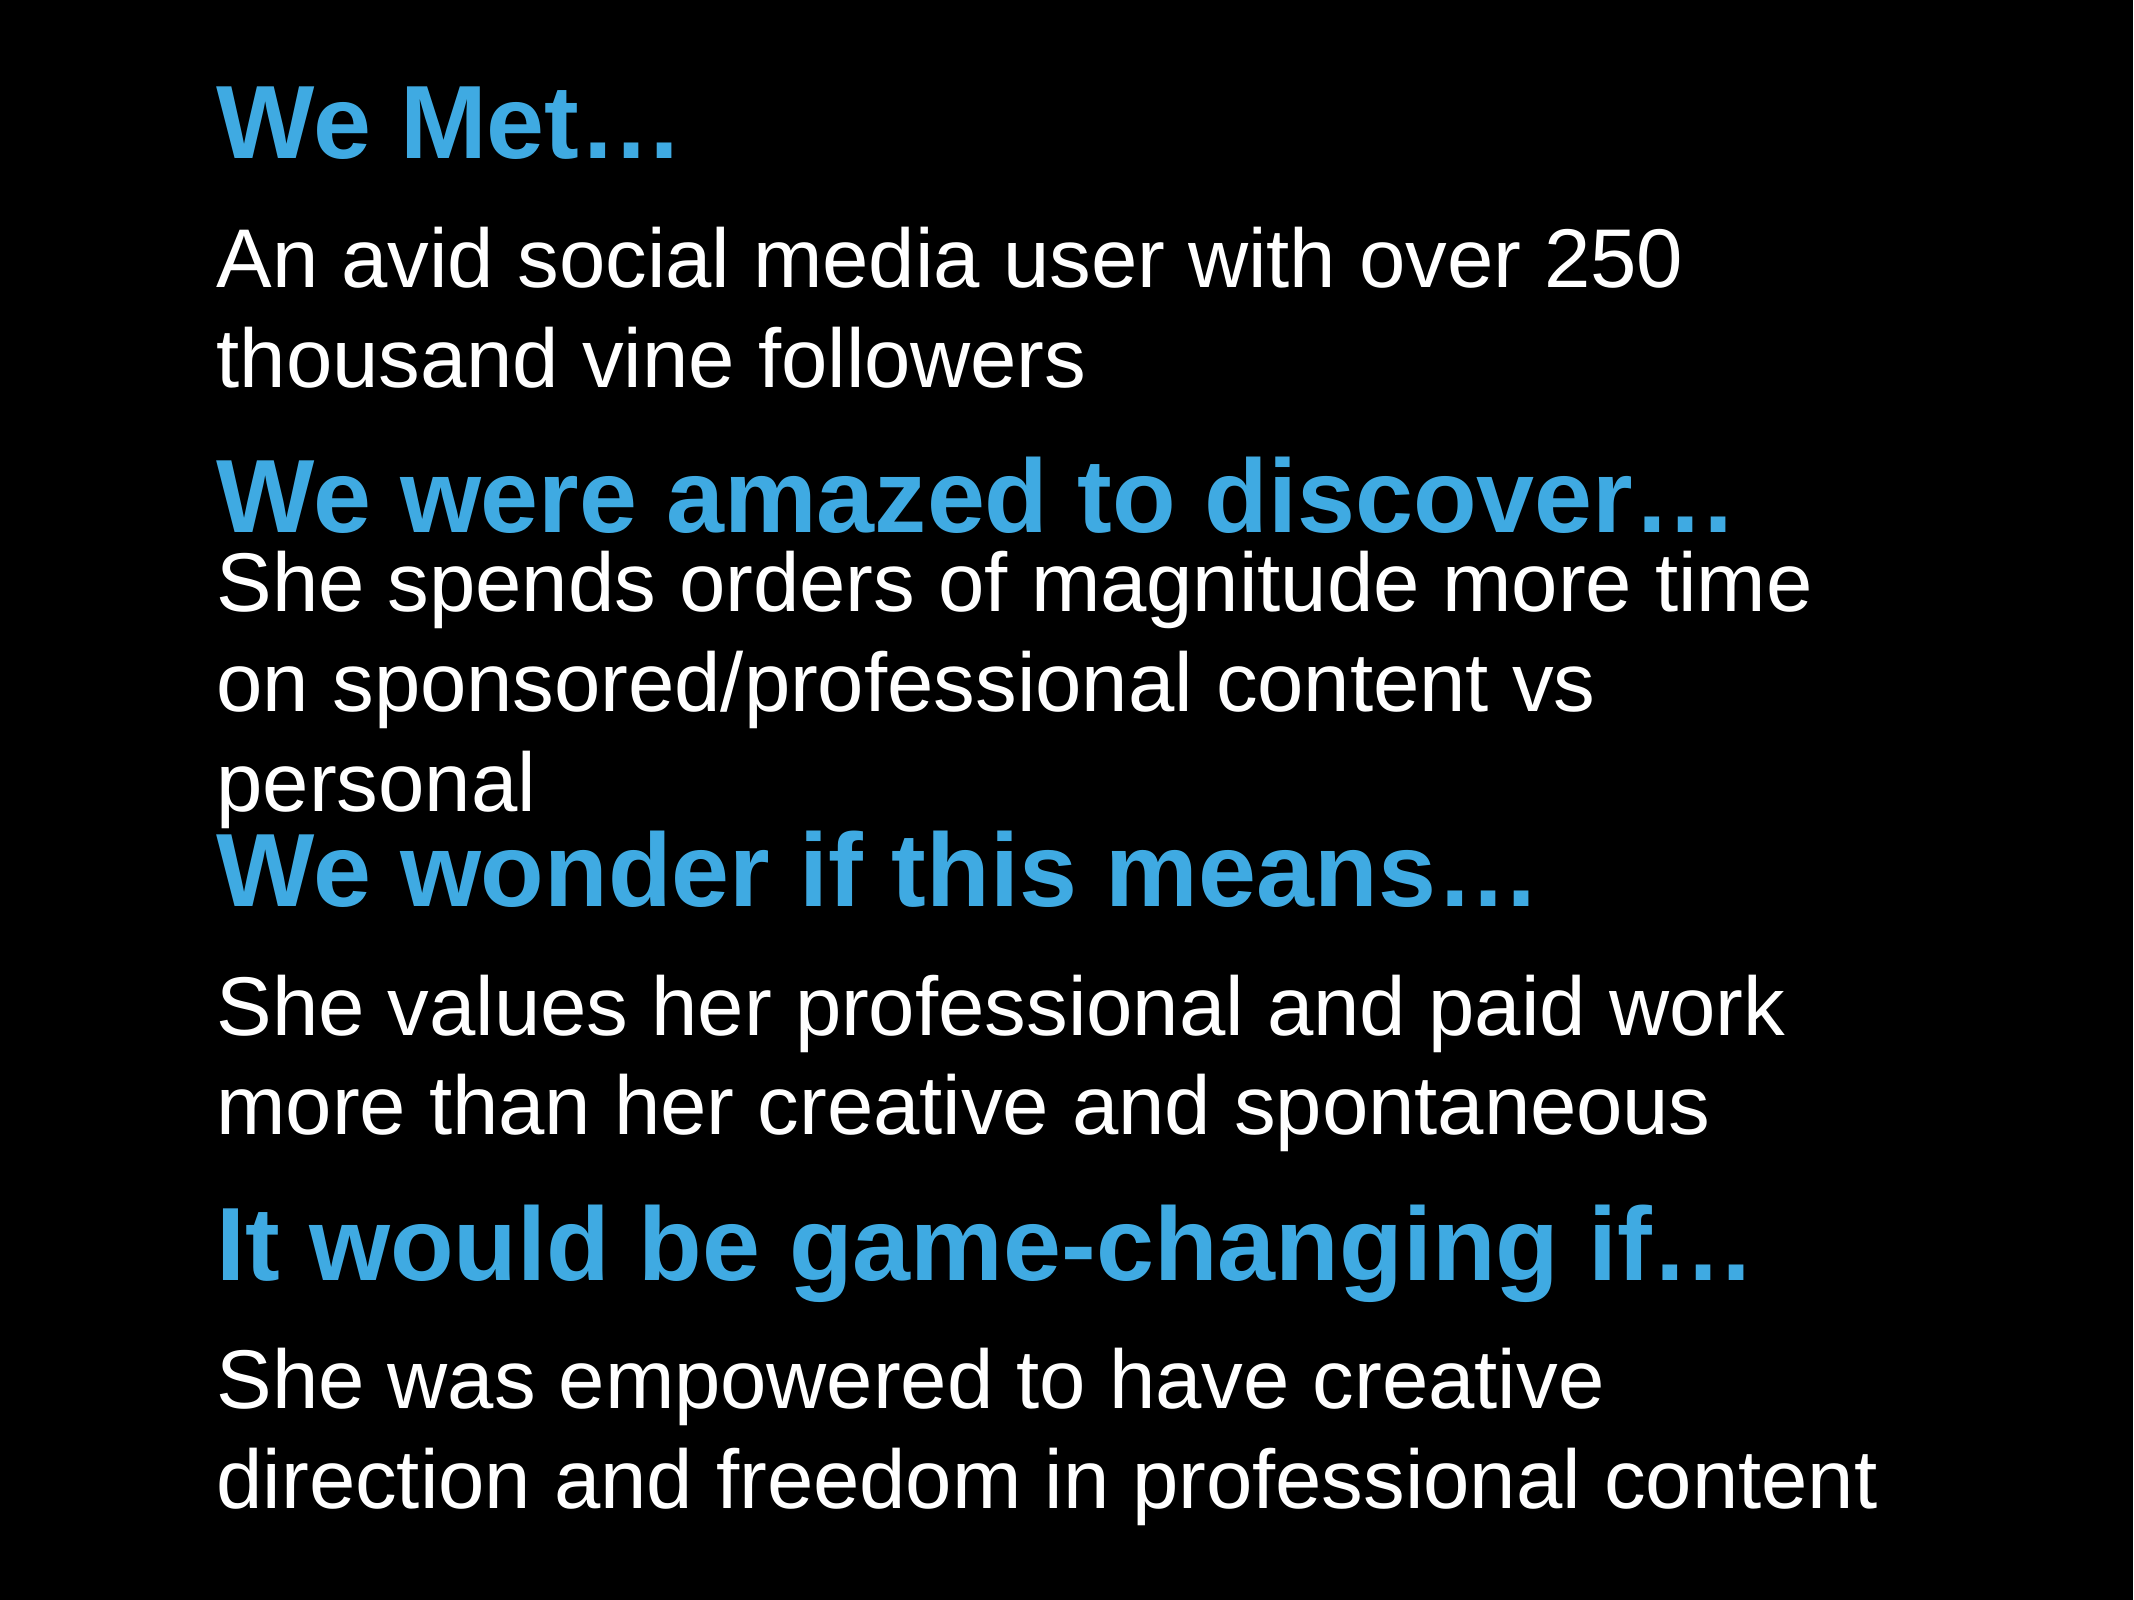

We Met…
An avid social media user with over 250 thousand vine followers
We were amazed to discover…
She spends orders of magnitude more time on sponsored/professional content vs personal
We wonder if this means…
She values her professional and paid work more than her creative and spontaneous
It would be game-changing if…
She was empowered to have creative direction and freedom in professional content